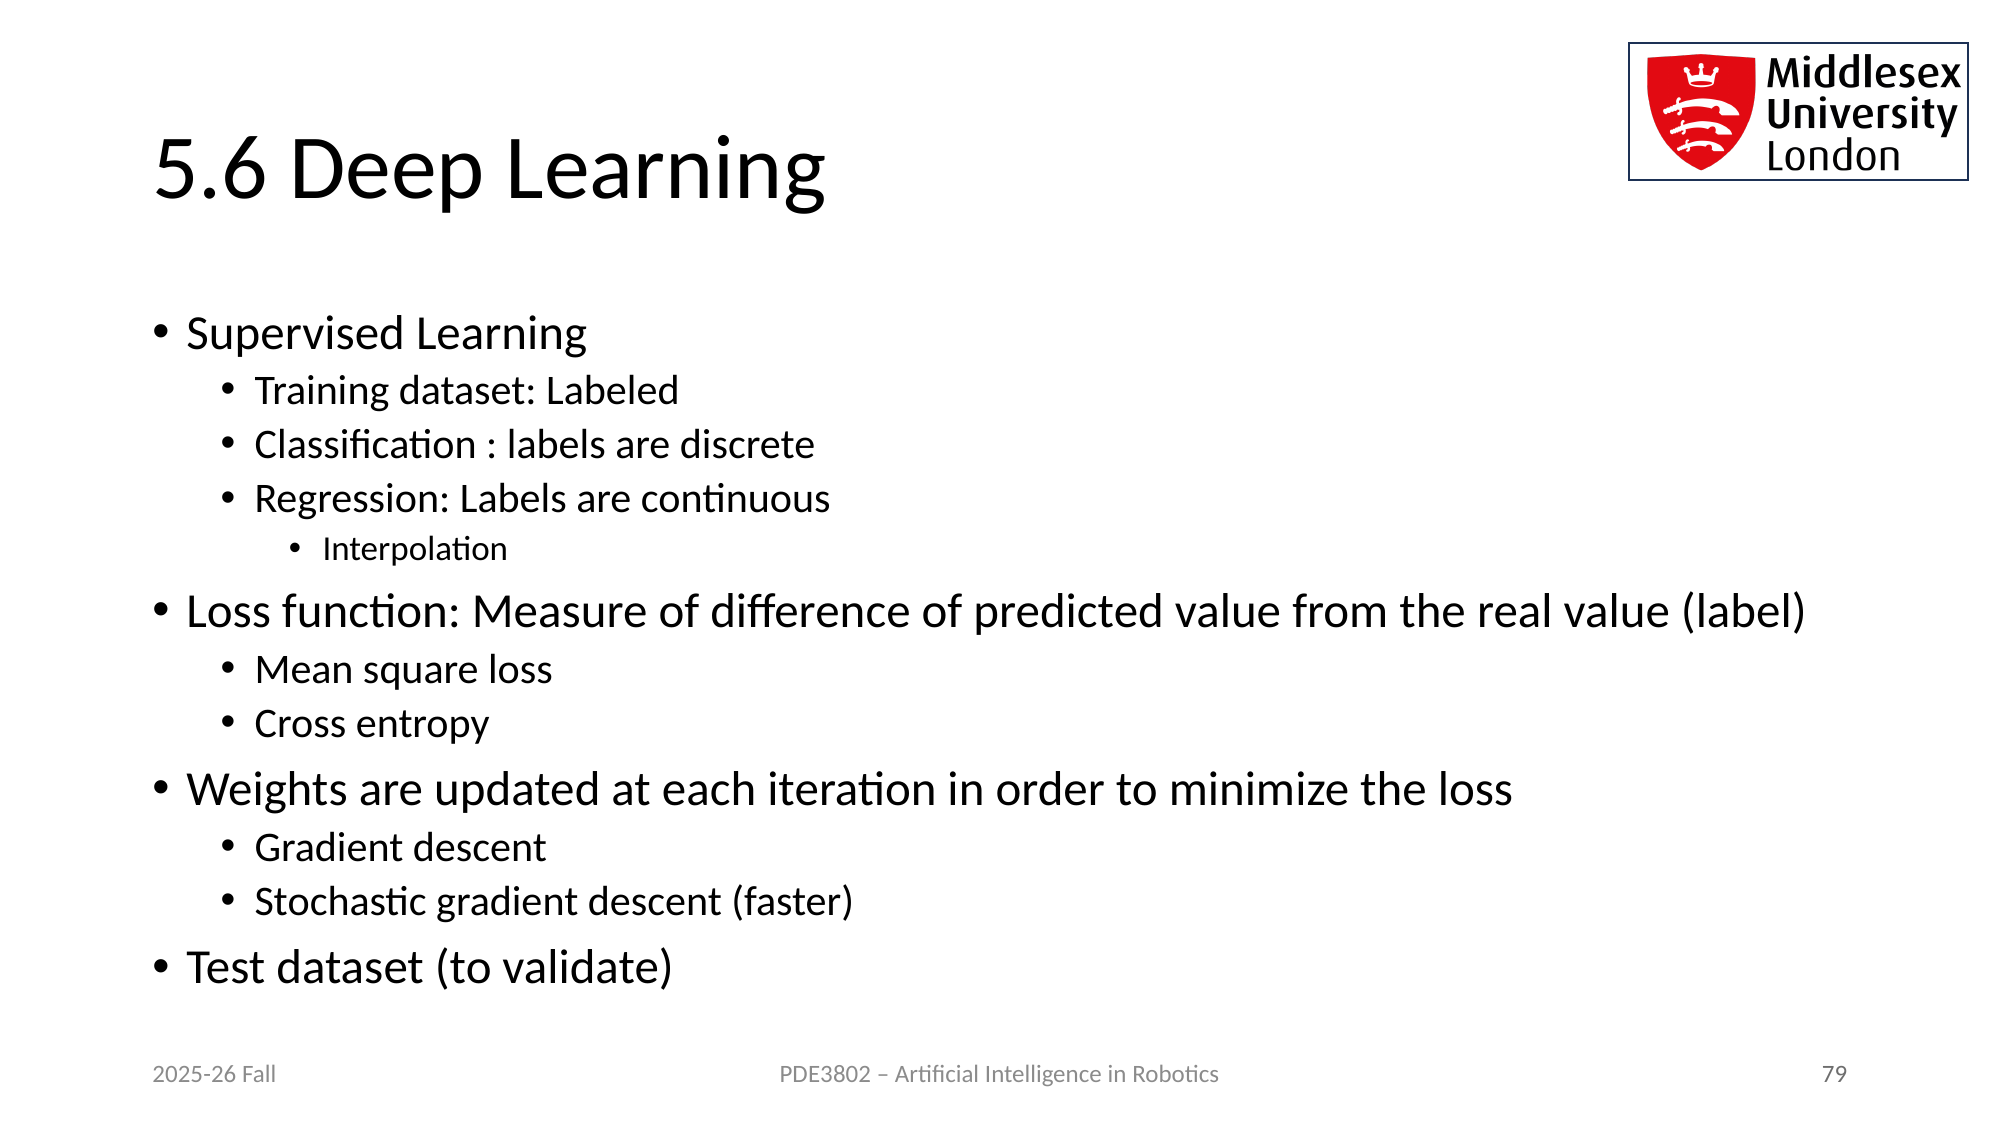

# 5.6 Deep Learning
Supervised Learning
Training dataset: Labeled
Classification : labels are discrete
Regression: Labels are continuous
Interpolation
Loss function: Measure of difference of predicted value from the real value (label)
Mean square loss
Cross entropy
Weights are updated at each iteration in order to minimize the loss
Gradient descent
Stochastic gradient descent (faster)
Test dataset (to validate)

2025-26 Fall
 79
PDE3802 – Artificial Intelligence in Robotics